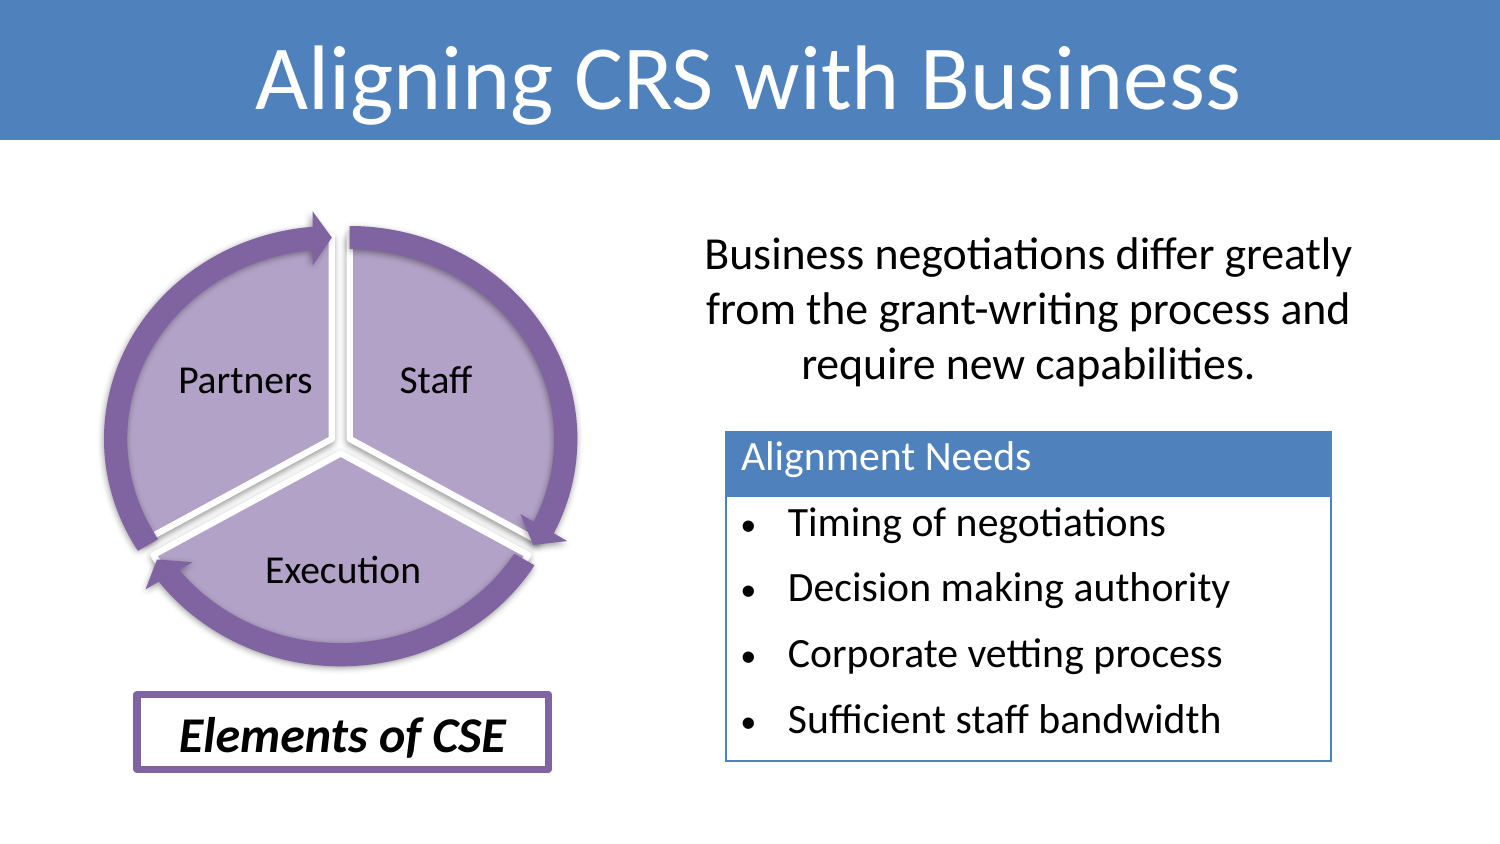

# Aligning CRS with Business

Partners
Staff
Execution
Business negotiations differ greatly from the grant-writing process and require new capabilities.
| Alignment Needs |
| --- |
| Timing of negotiations |
| Decision making authority |
| Corporate vetting process |
| Sufficient staff bandwidth |
Elements of CSE